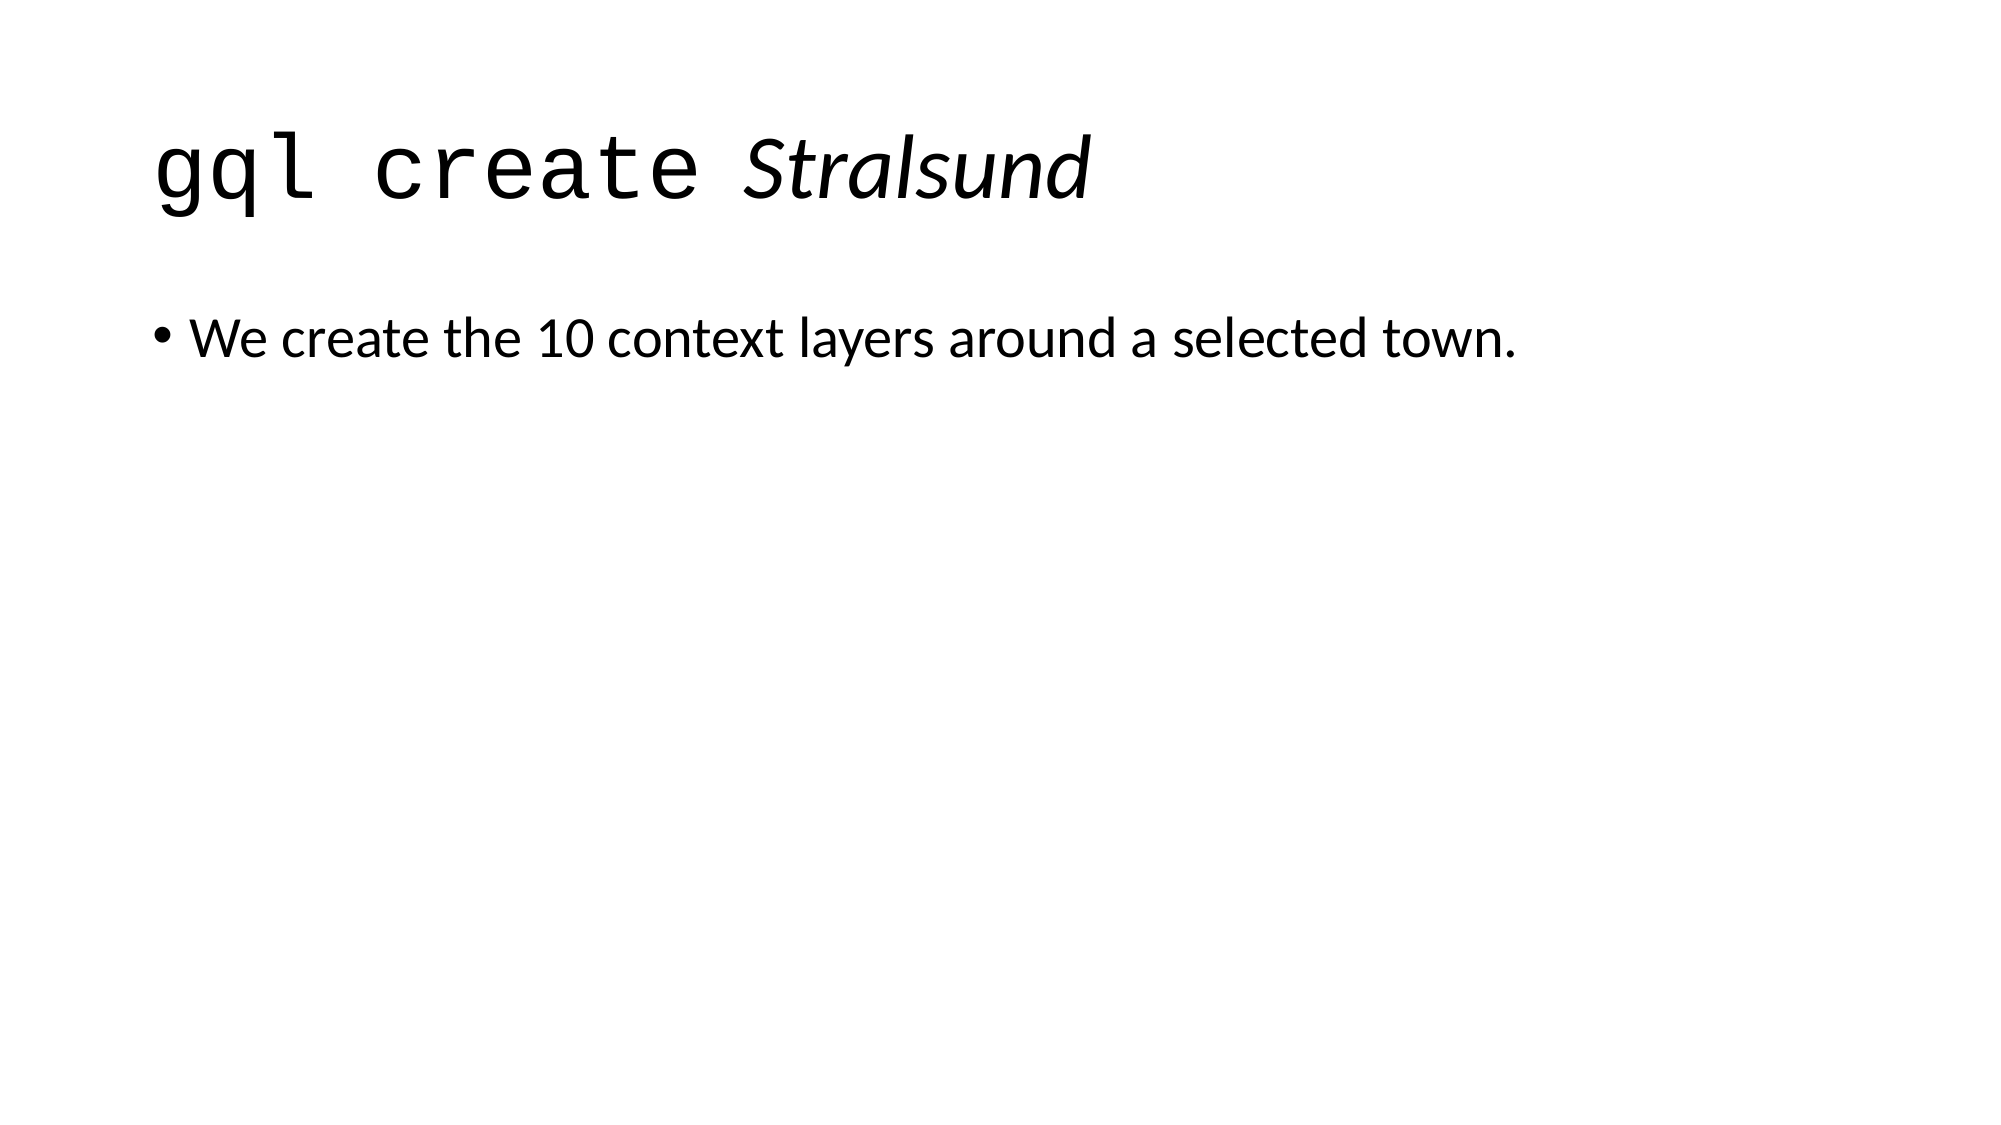

# gql create  Stralsund
We create the 10 context layers around a selected town.